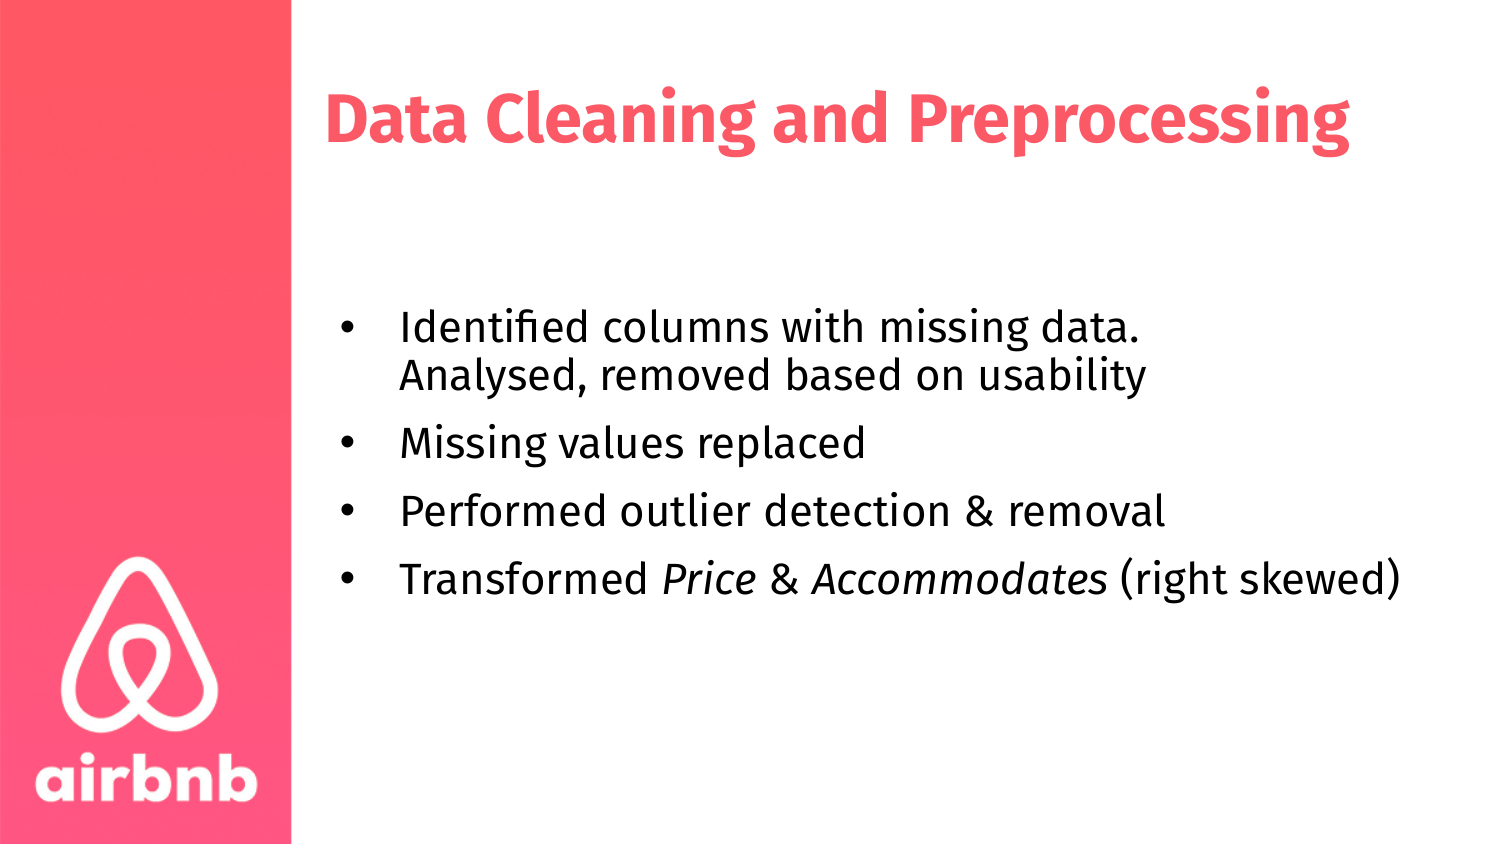

# Data Cleaning and Preprocessing
Identified columns with missing data.
Analysed, removed based on usability
Missing values replaced
Performed outlier detection & removal
Transformed Price & Accommodates (right skewed)